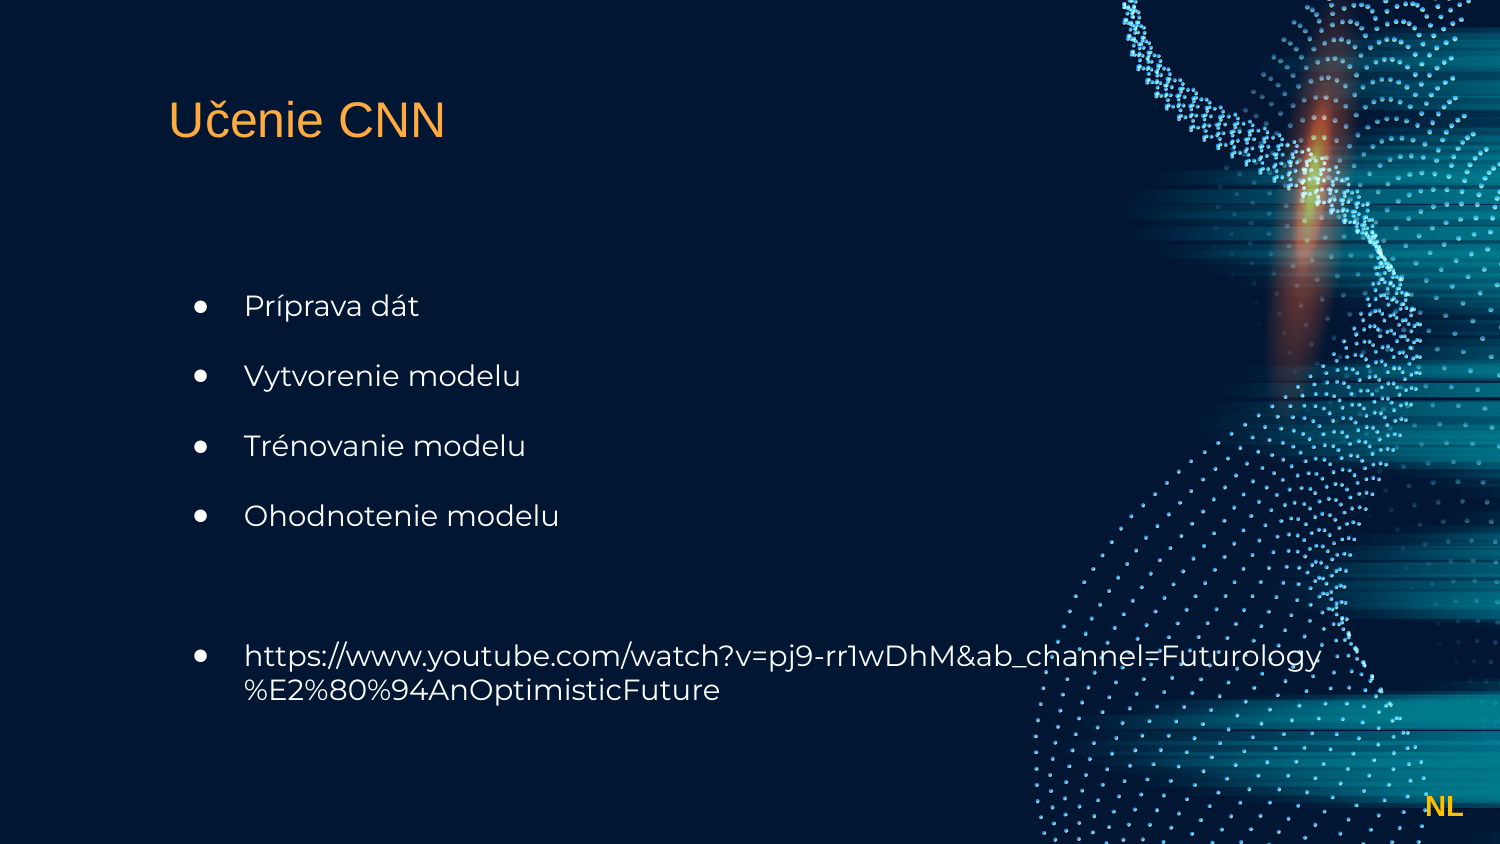

# Učenie CNN
Príprava dát

Vytvorenie modelu

Trénovanie modelu

Ohodnotenie modelu

https://www.youtube.com/watch?v=pj9-rr1wDhM&ab_channel=Futurology%E2%80%94AnOptimisticFuture
NL